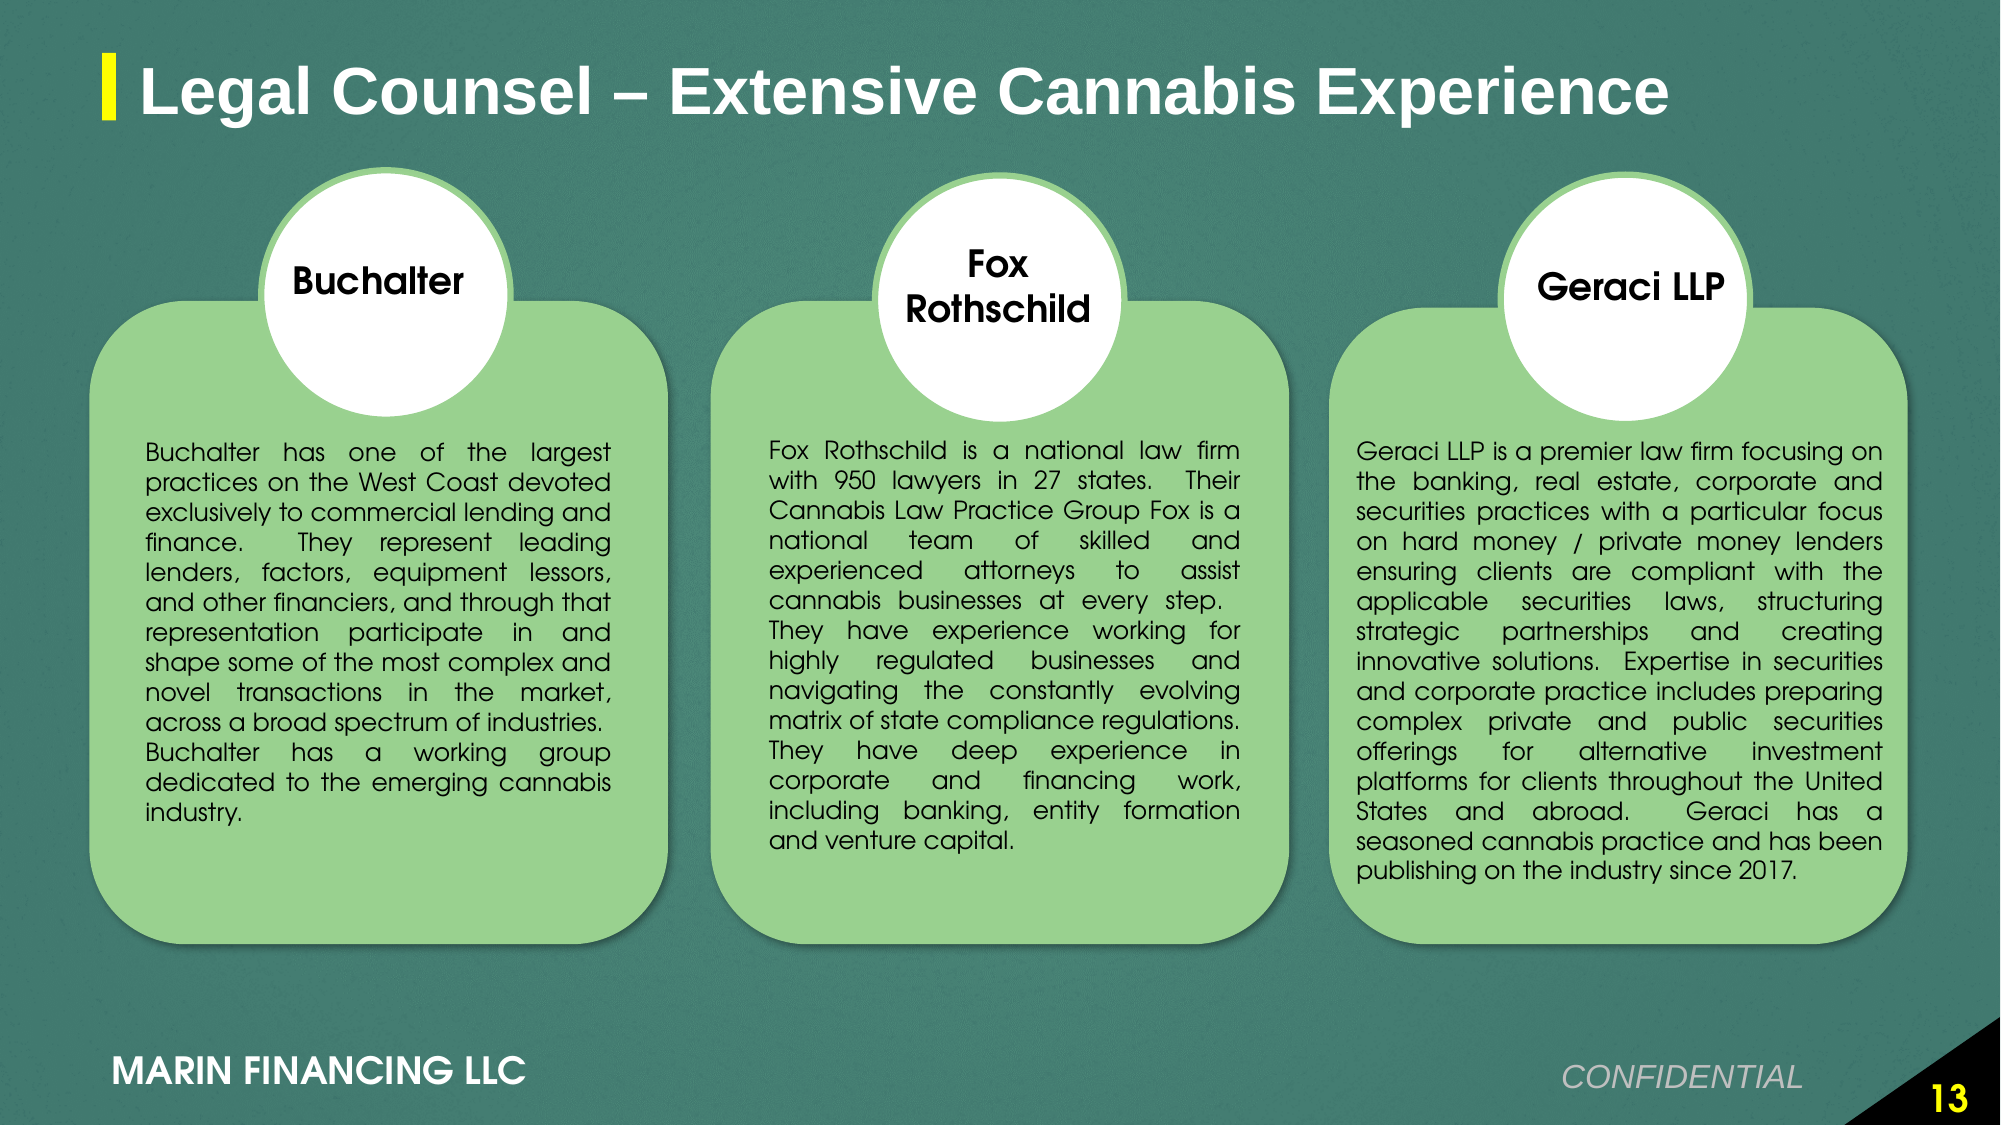

Legal Counsel – Extensive Cannabis Experience

Fox Rothschild
Buchalter
Geraci LLP

Fox Rothschild is a national law firm with 950 lawyers in 27 states.  Their Cannabis Law Practice Group Fox is a national team of skilled and experienced attorneys to assist cannabis businesses at every step.  They have experience working for highly regulated businesses and navigating the constantly evolving matrix of state compliance regulations. They have deep experience in corporate and financing work, including banking, entity formation and venture capital.
Geraci LLP is a premier law firm focusing on the banking, real estate, corporate and securities practices with a particular focus on hard money / private money lenders ensuring clients are compliant with the applicable securities laws, structuring strategic partnerships and creating innovative solutions.  Expertise in securities and corporate practice includes preparing complex private and public securities offerings for alternative investment platforms for clients throughout the United States and abroad.  Geraci has a seasoned cannabis practice and has been publishing on the industry since 2017.
Buchalter has one of the largest practices on the West Coast devoted exclusively to commercial lending and finance.  They represent leading lenders, factors, equipment lessors, and other financiers, and through that representation participate in and shape some of the most complex and novel transactions in the market, across a broad spectrum of industries.  Buchalter has a working group dedicated to the emerging cannabis industry.
13
MARIN FINANCING LLC
CONFIDENTIAL